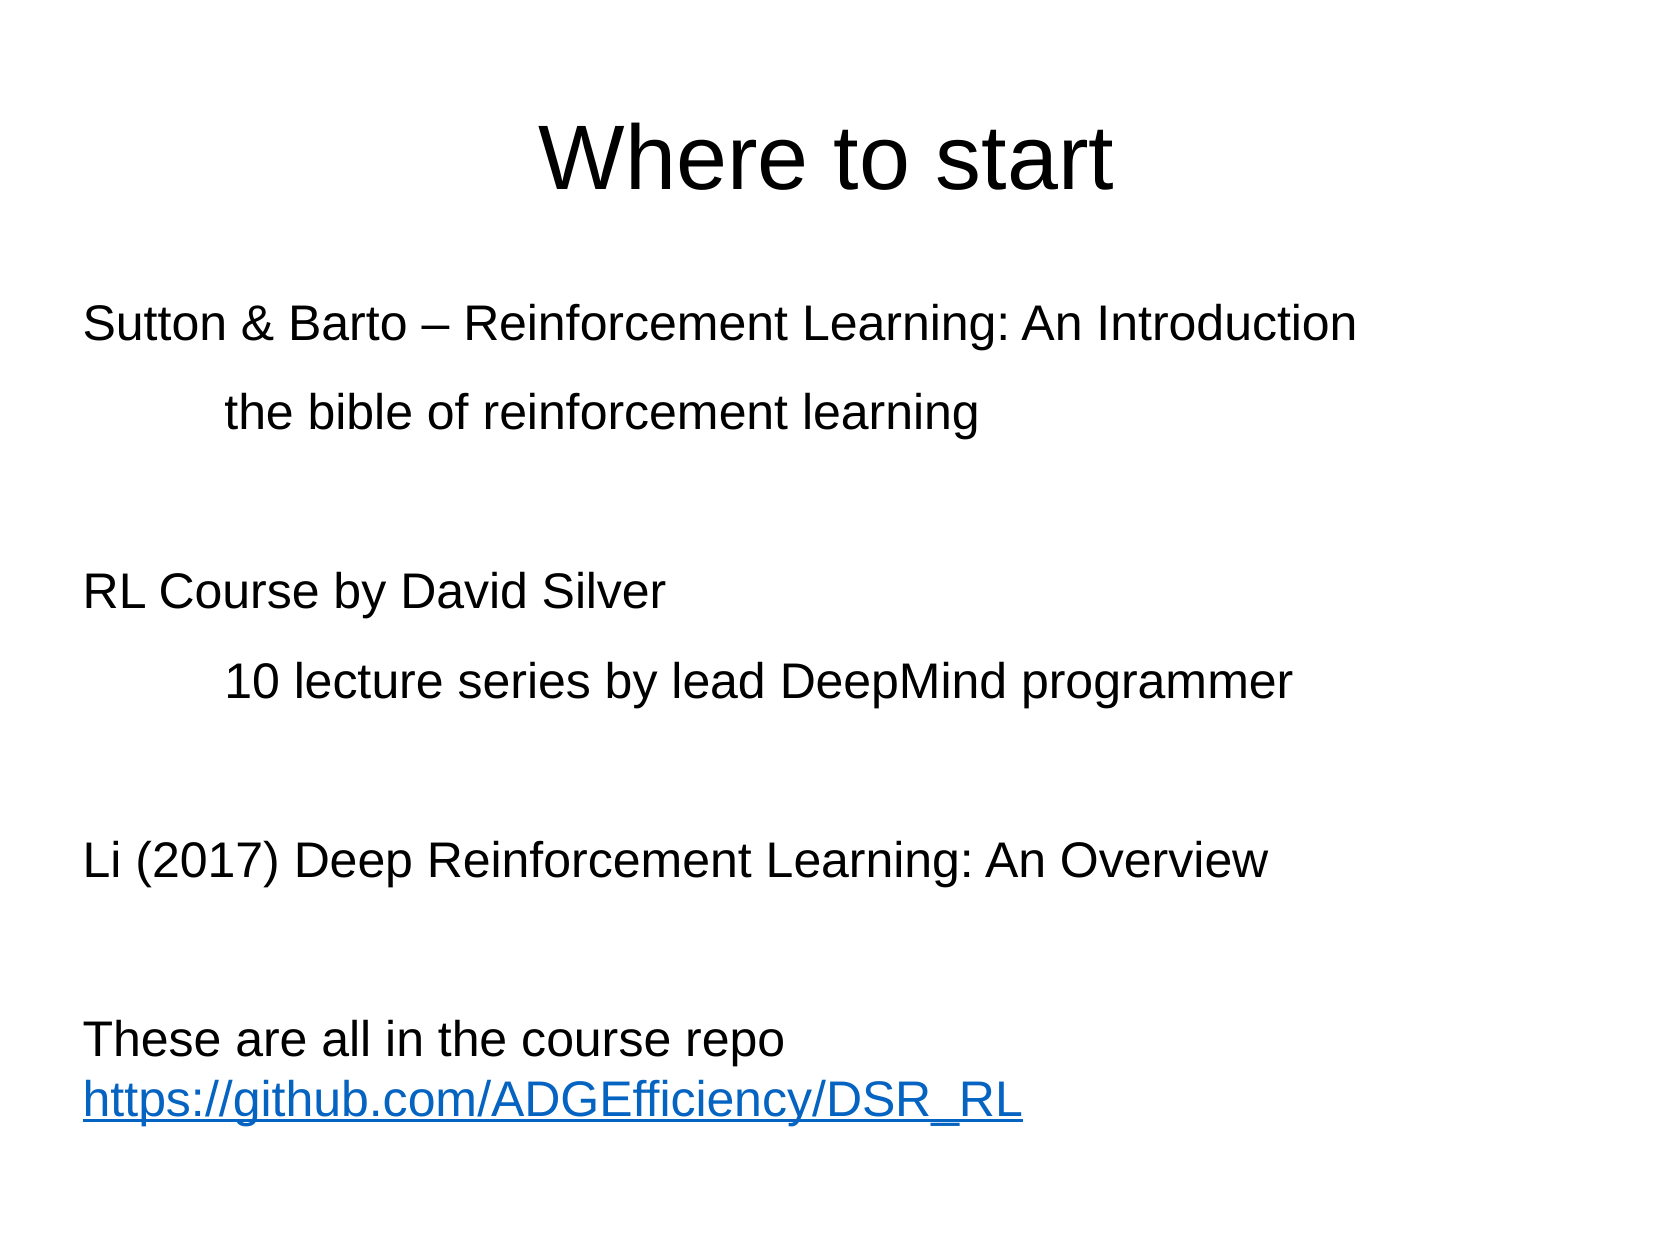

Where to start
Sutton & Barto – Reinforcement Learning: An Introduction
the bible of reinforcement learning

RL Course by David Silver
10 lecture series by lead DeepMind programmer

Li (2017) Deep Reinforcement Learning: An Overview

These are all in the course repo https://github.com/ADGEfficiency/DSR_RL